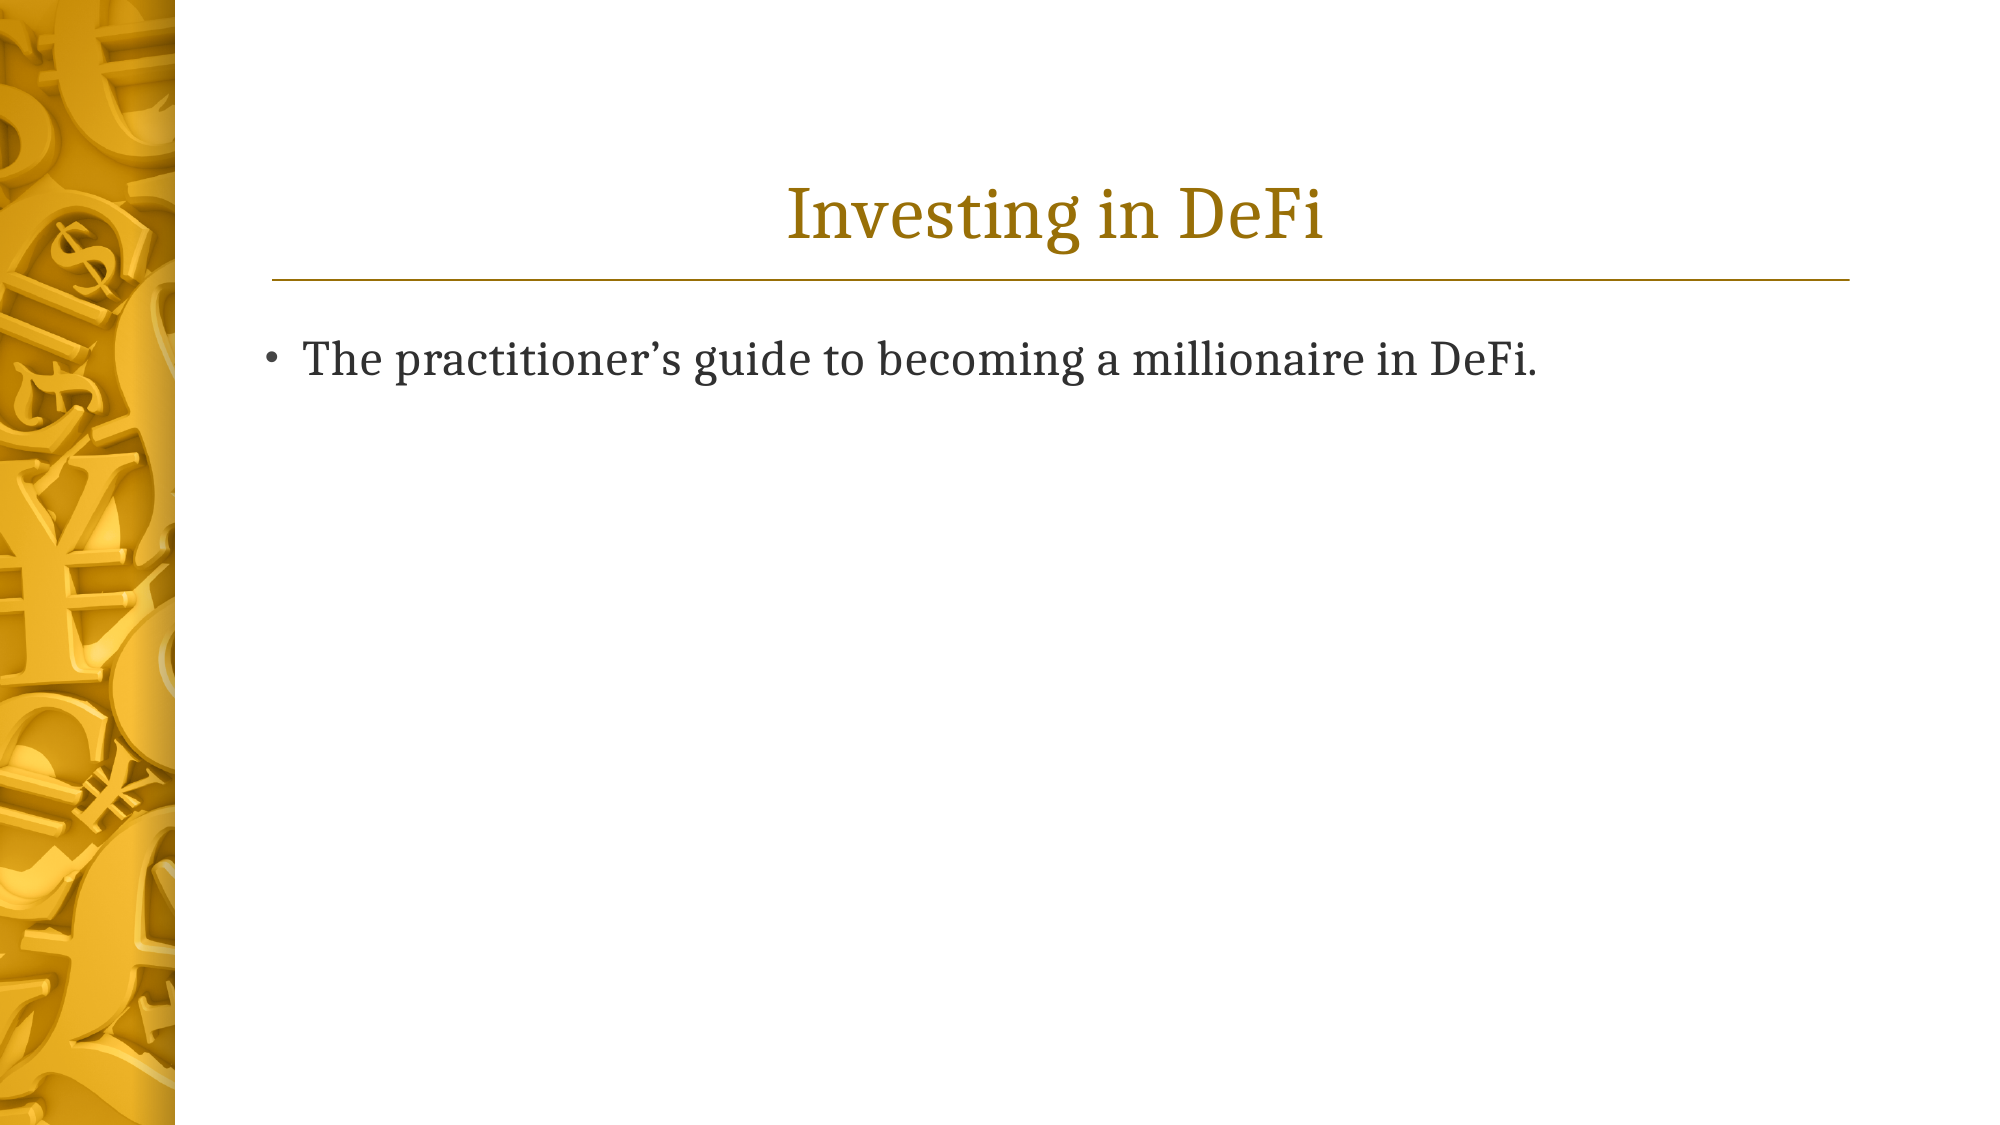

# Investing in DeFi
The practitioner’s guide to becoming a millionaire in DeFi.